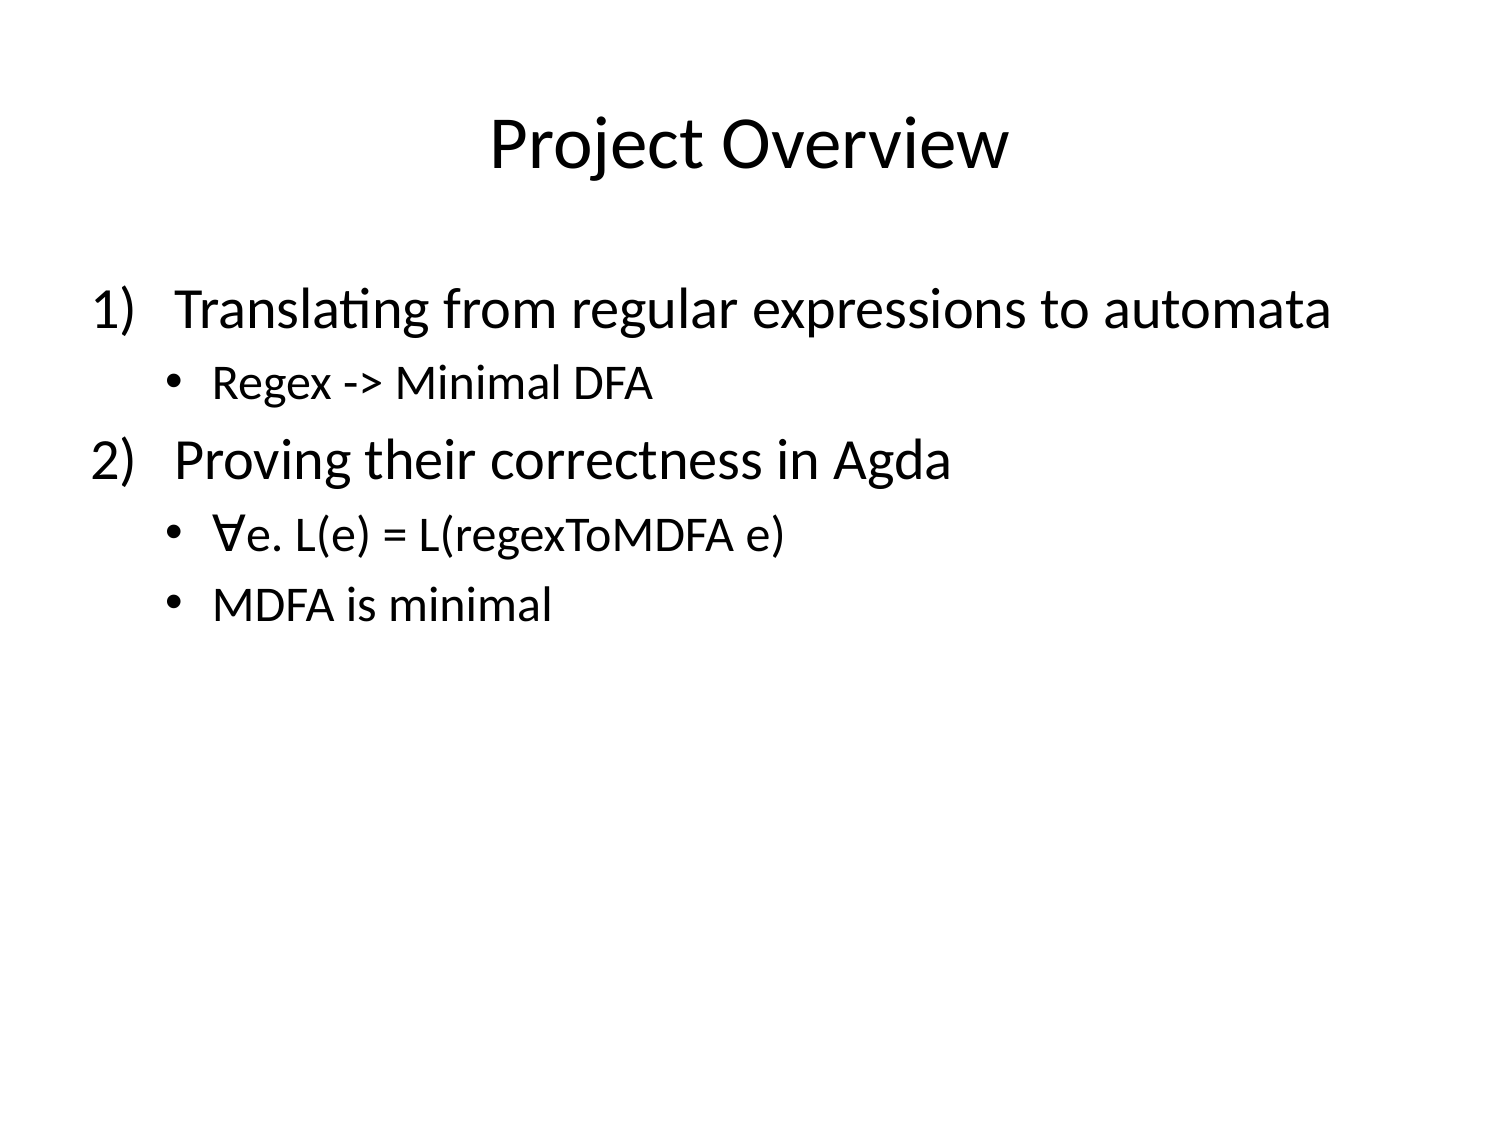

# Project Overview
Translating from regular expressions to automata
Regex -> Minimal DFA
Proving their correctness in Agda
∀e. L(e) = L(regexToMDFA e)
MDFA is minimal